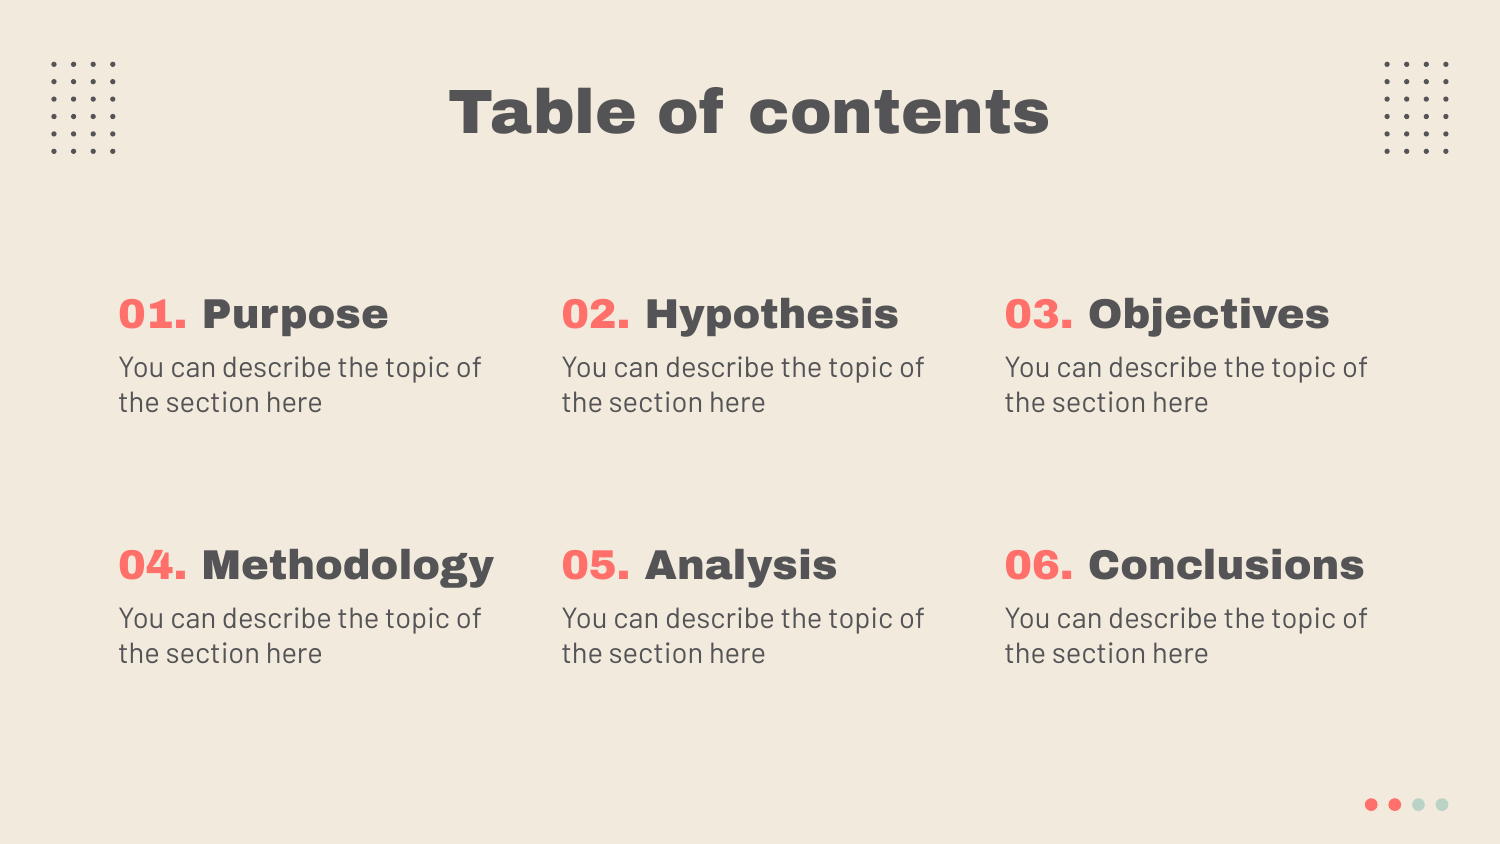

Table of contents
# 01. Purpose
02. Hypothesis
03. Objectives
You can describe the topic of the section here
You can describe the topic of the section here
You can describe the topic of the section here
04. Methodology
05. Analysis
06. Conclusions
You can describe the topic of the section here
You can describe the topic of the section here
You can describe the topic of the section here